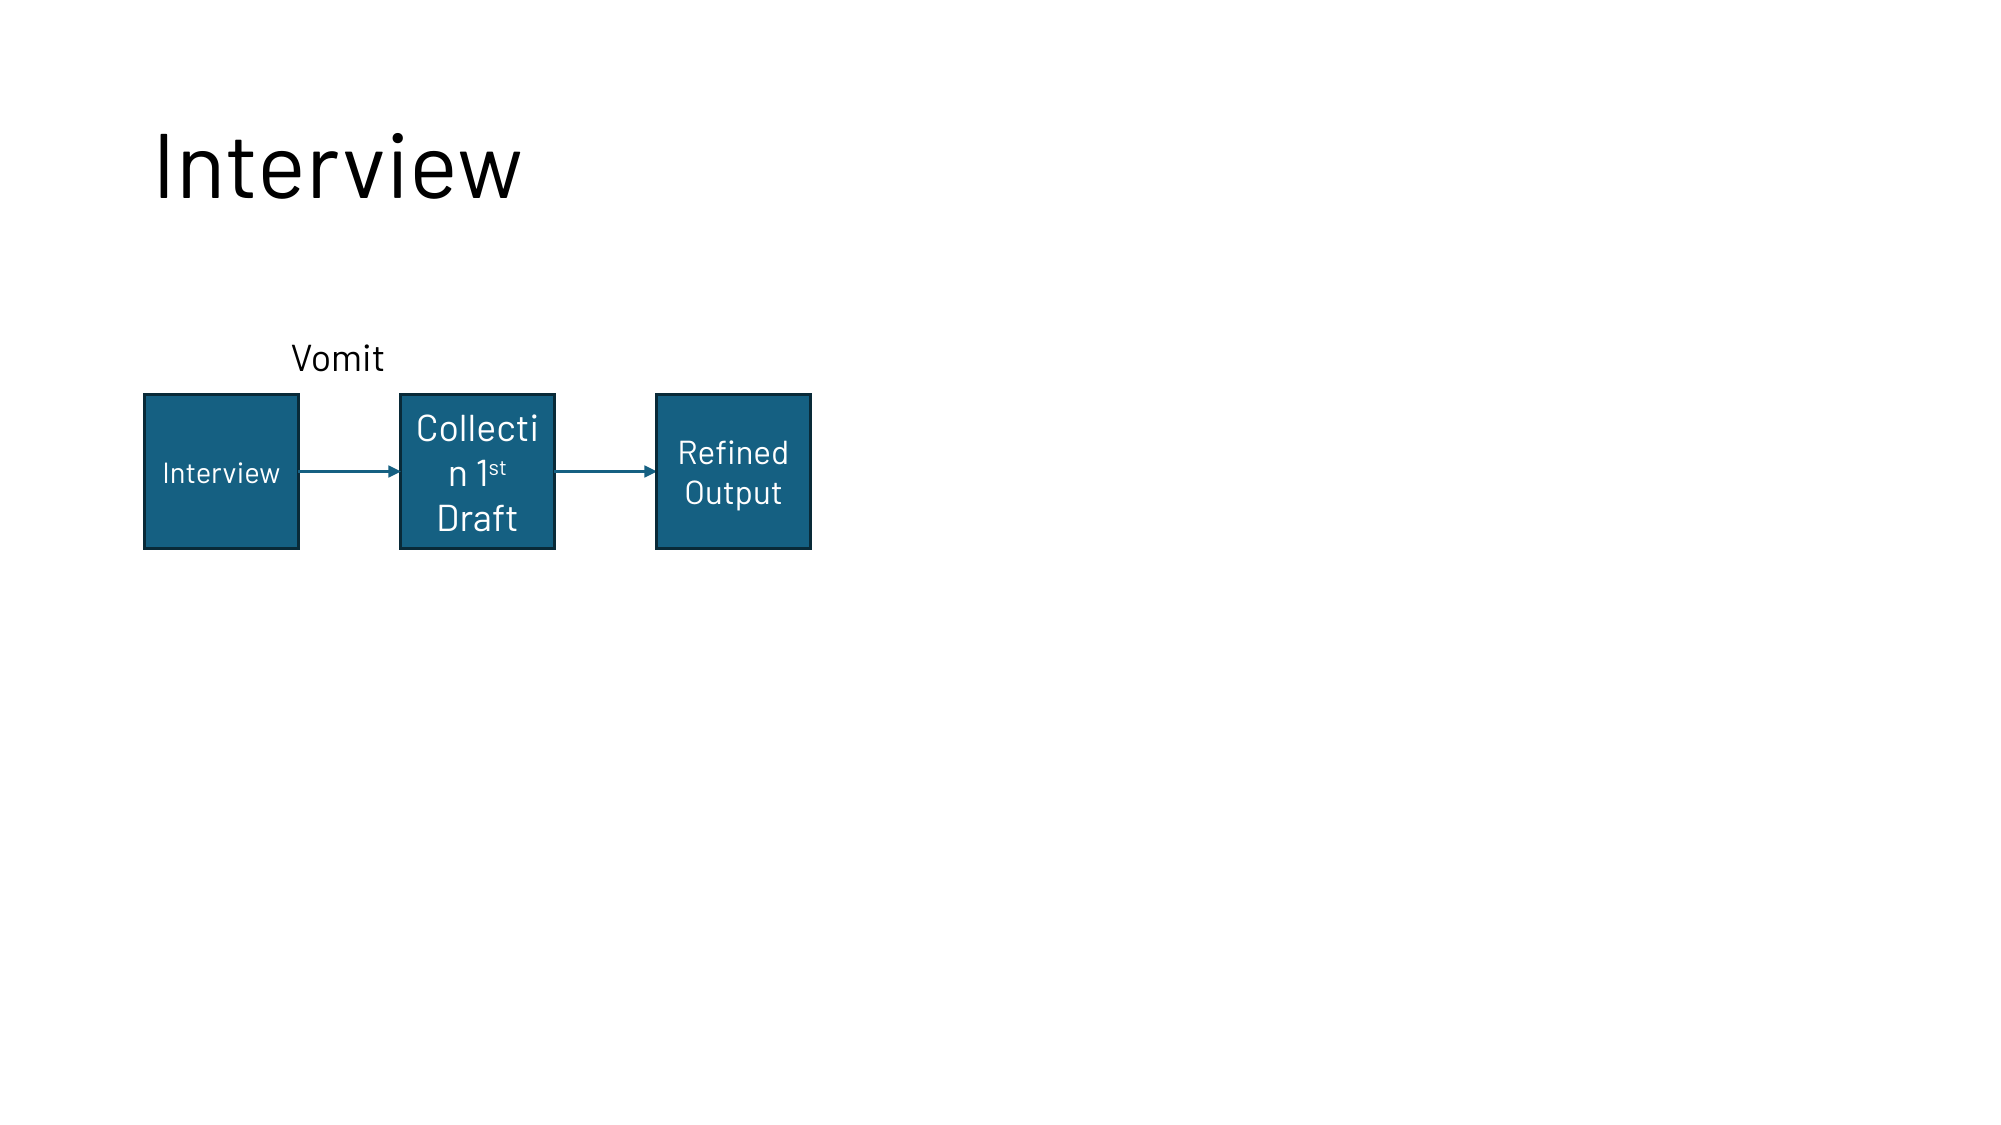

Interview
Vomit
Collectin 1st Draft
Refined Output
Interview